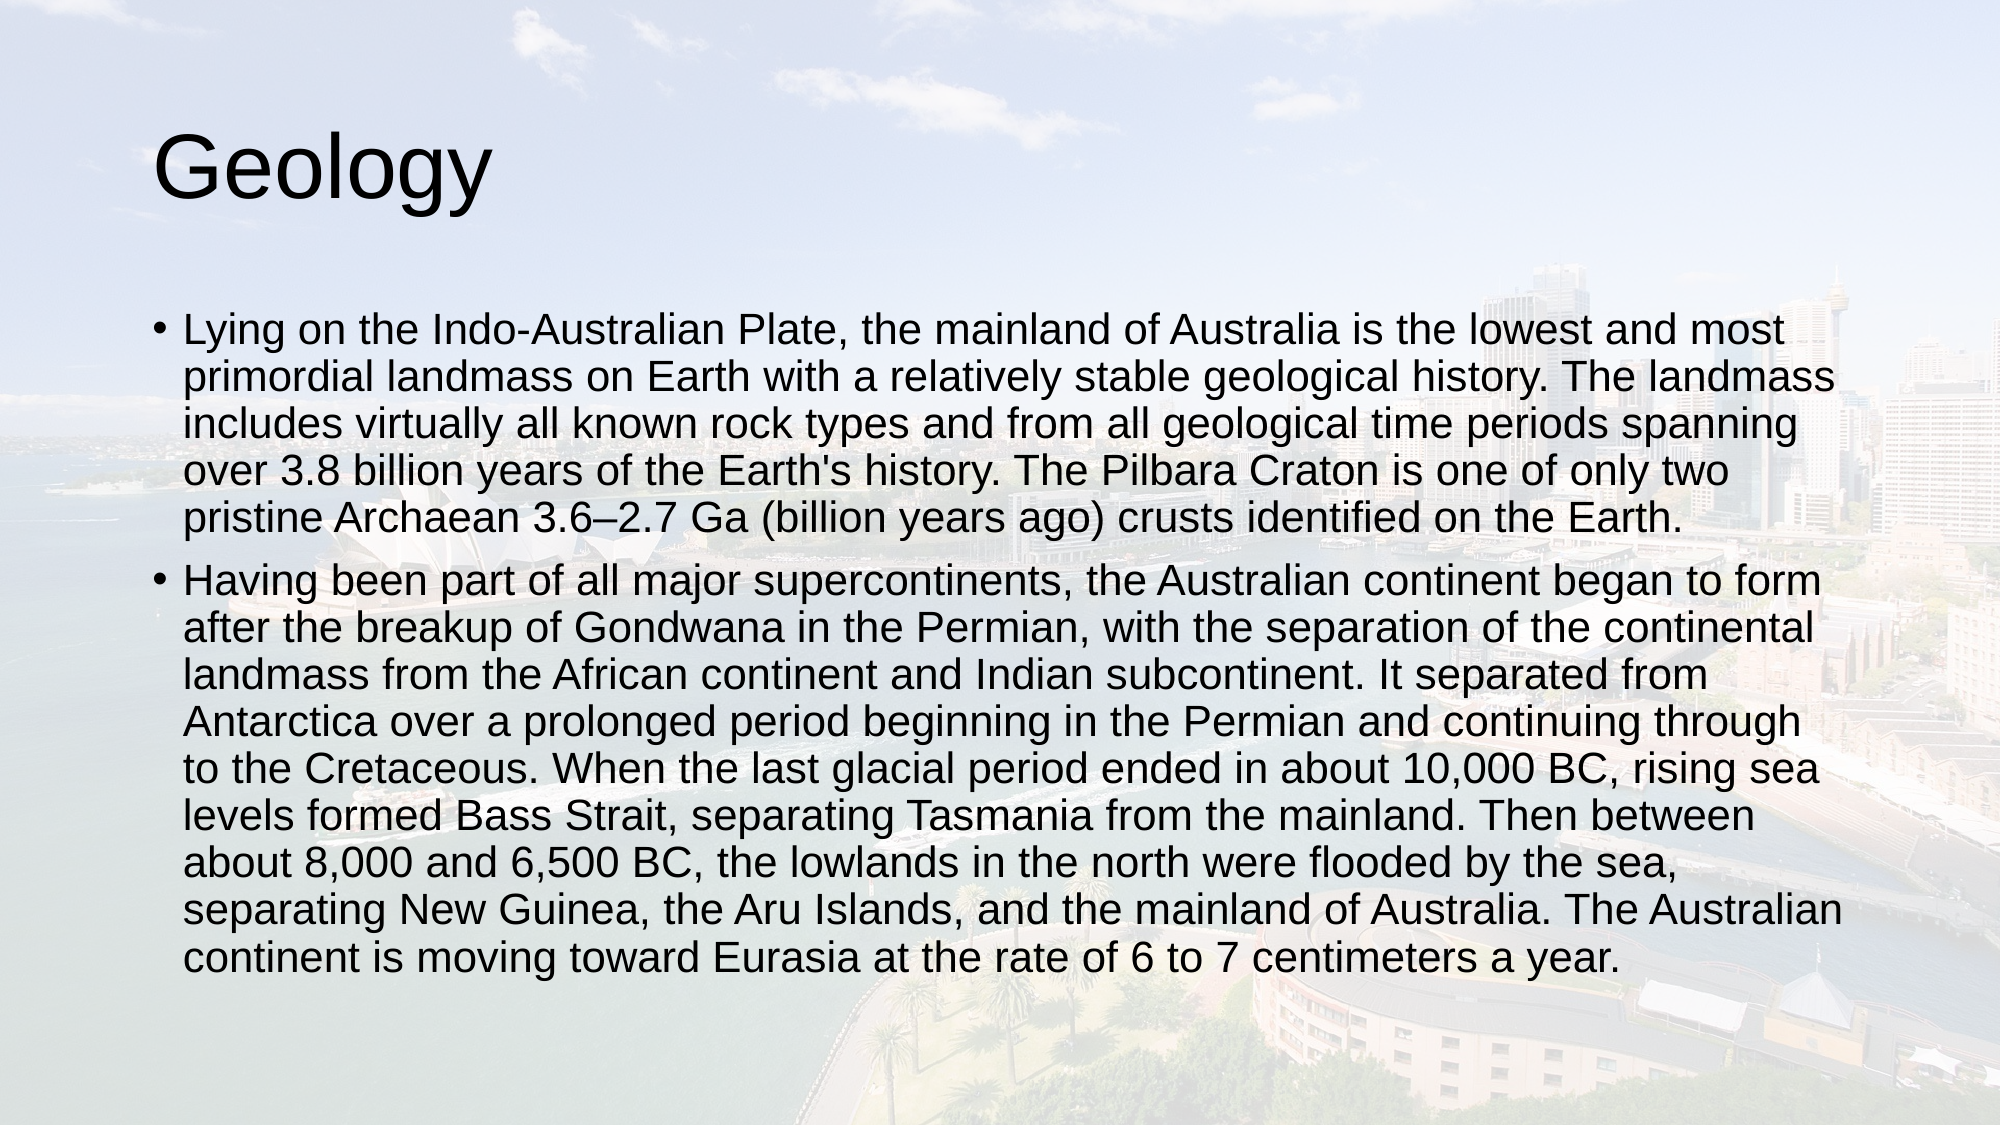

# Geology
Lying on the Indo-Australian Plate, the mainland of Australia is the lowest and most primordial landmass on Earth with a relatively stable geological history. The landmass includes virtually all known rock types and from all geological time periods spanning over 3.8 billion years of the Earth's history. The Pilbara Craton is one of only two pristine Archaean 3.6–2.7 Ga (billion years ago) crusts identified on the Earth.
Having been part of all major supercontinents, the Australian continent began to form after the breakup of Gondwana in the Permian, with the separation of the continental landmass from the African continent and Indian subcontinent. It separated from Antarctica over a prolonged period beginning in the Permian and continuing through to the Cretaceous. When the last glacial period ended in about 10,000 BC, rising sea levels formed Bass Strait, separating Tasmania from the mainland. Then between about 8,000 and 6,500 BC, the lowlands in the north were flooded by the sea, separating New Guinea, the Aru Islands, and the mainland of Australia. The Australian continent is moving toward Eurasia at the rate of 6 to 7 centimeters a year.